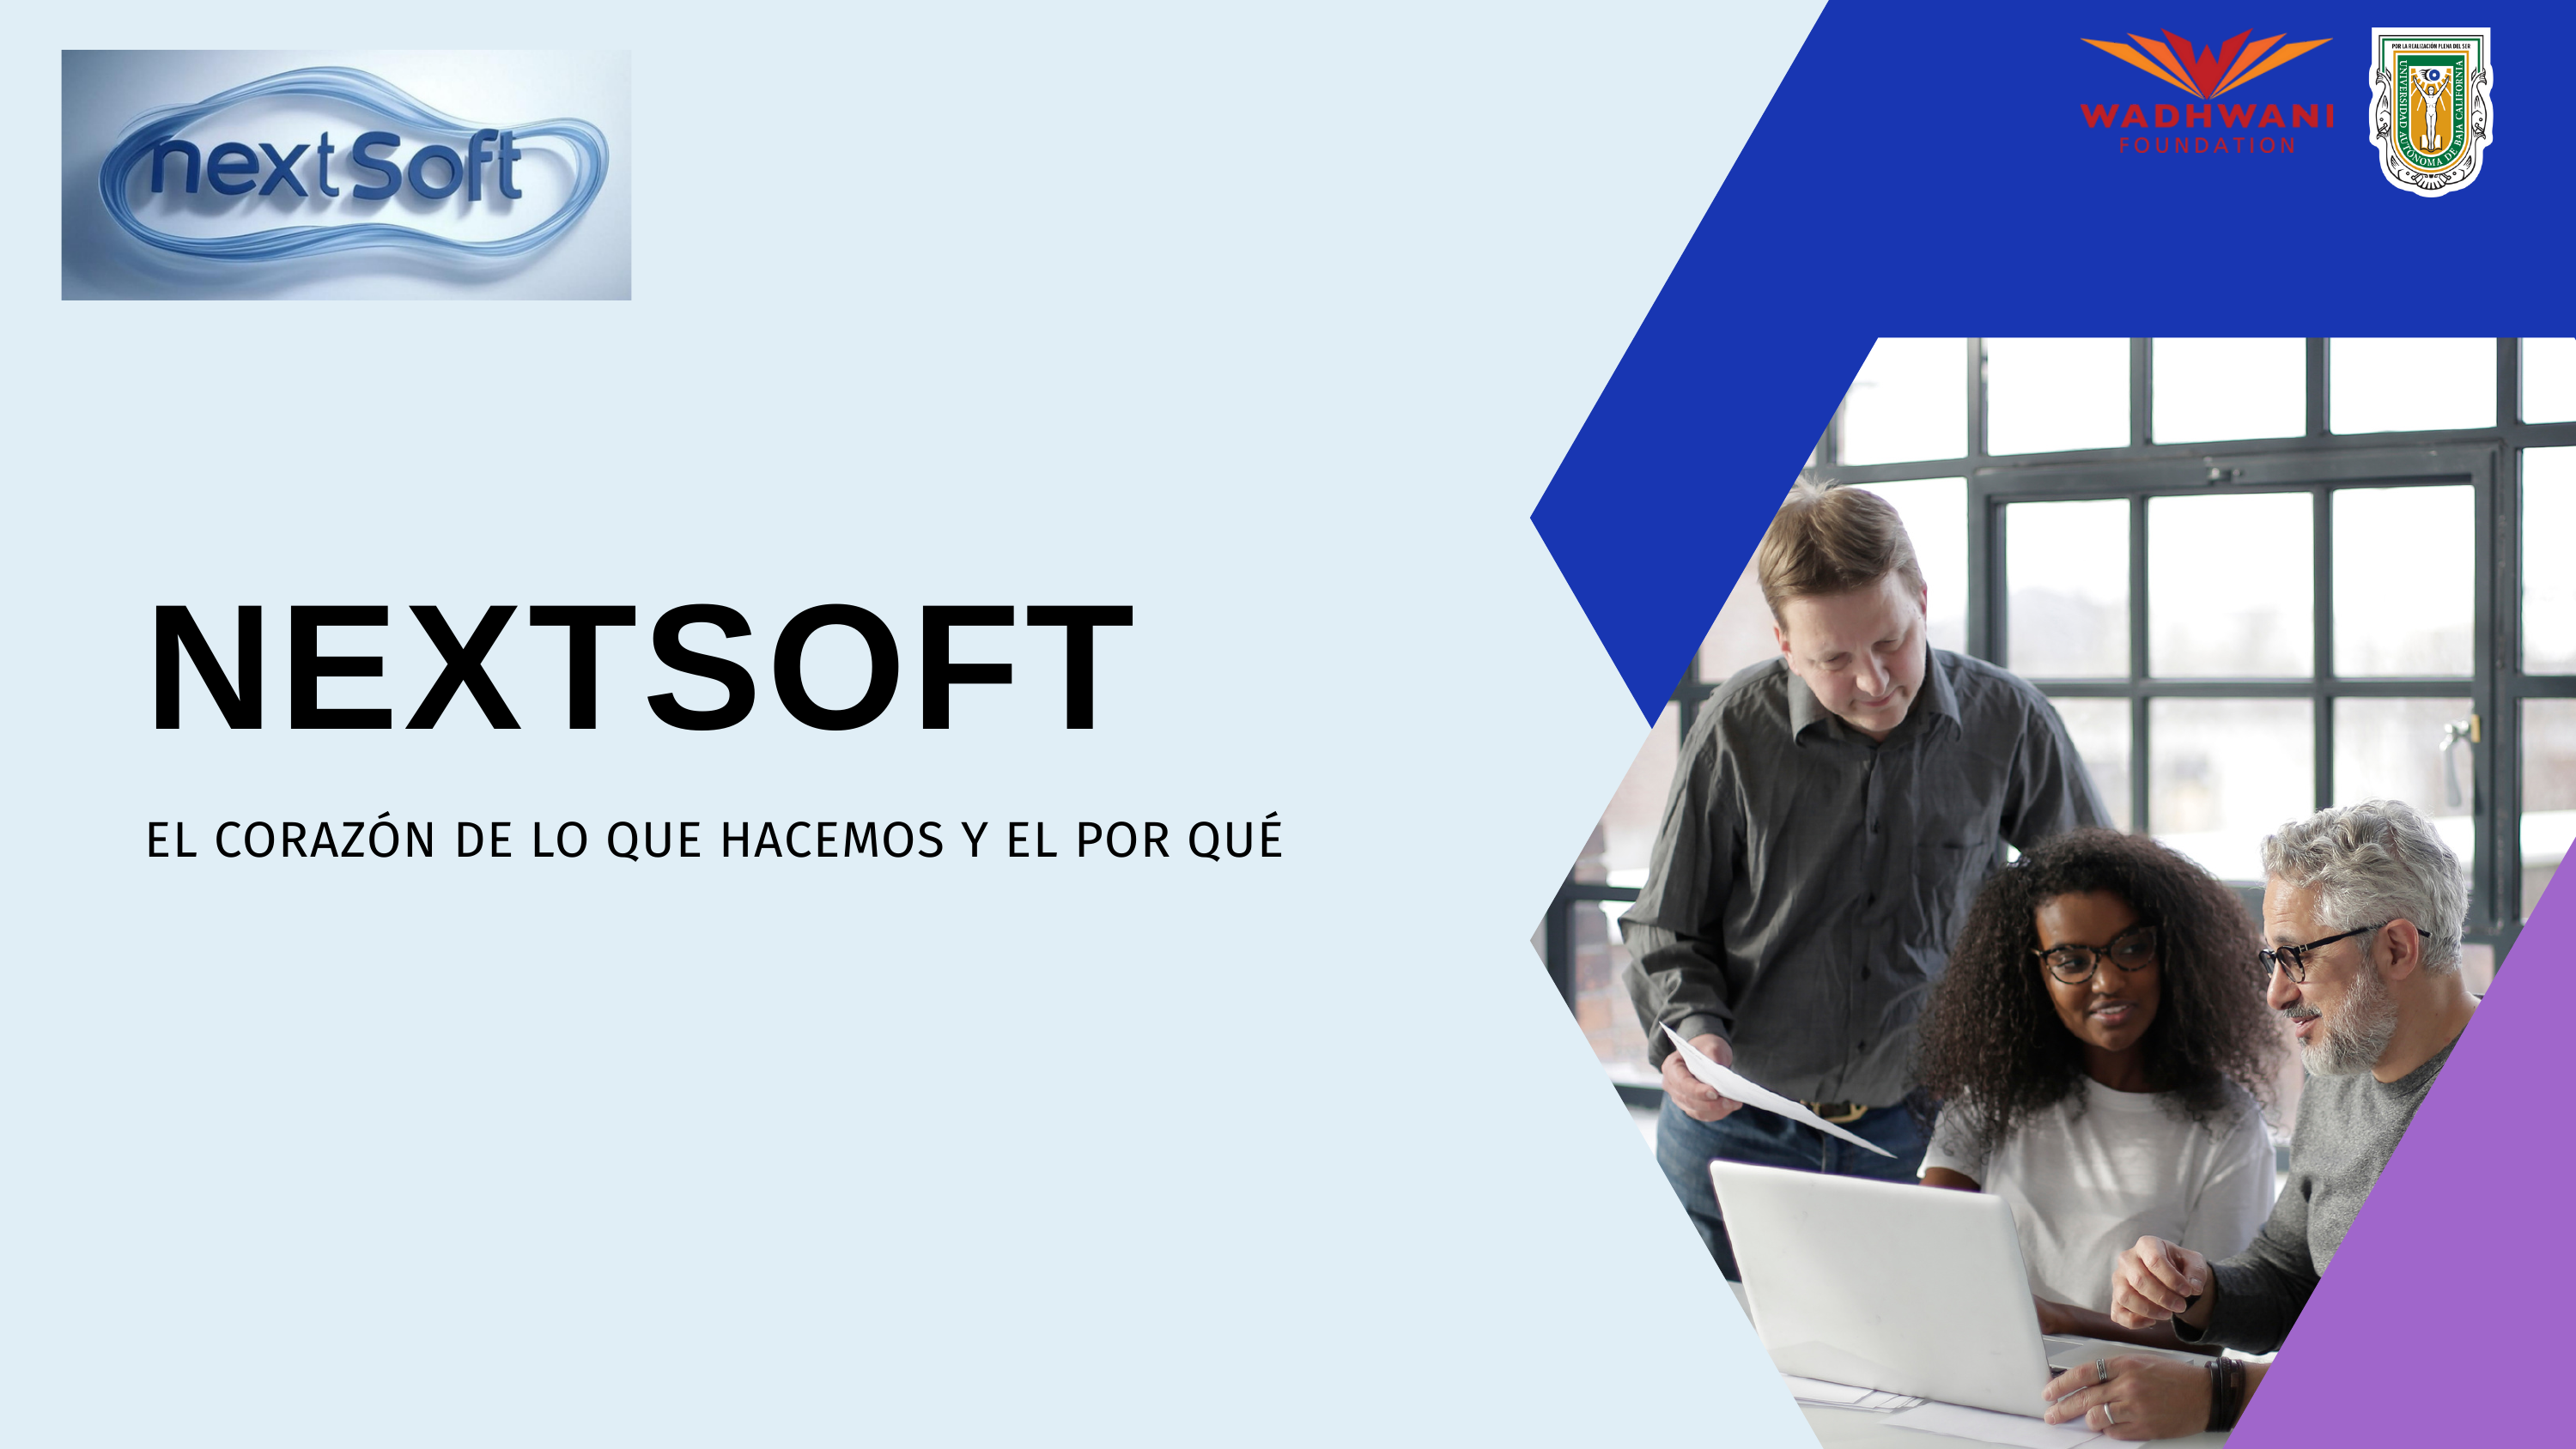

NEXTSOFT
EL CORAZÓN DE LO QUE HACEMOS Y EL POR QUÉ